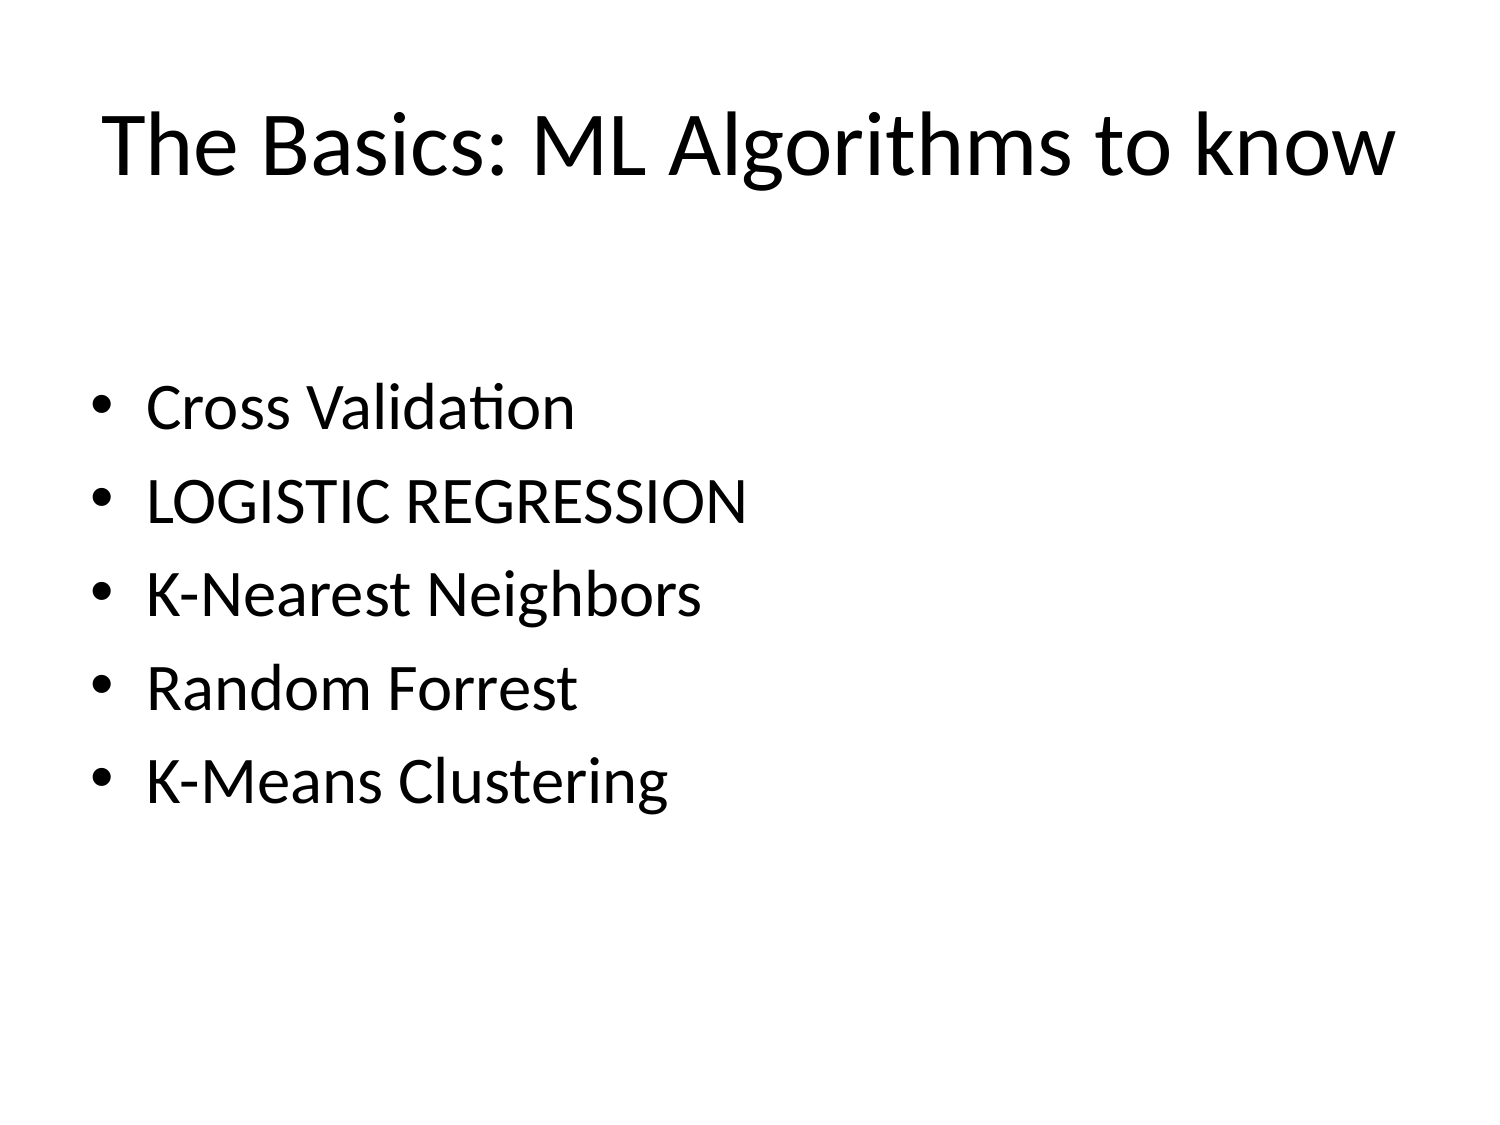

# The Basics: ML Algorithms to know

Cross Validation
LOGISTIC REGRESSION
K-Nearest Neighbors
Random Forrest
K-Means Clustering